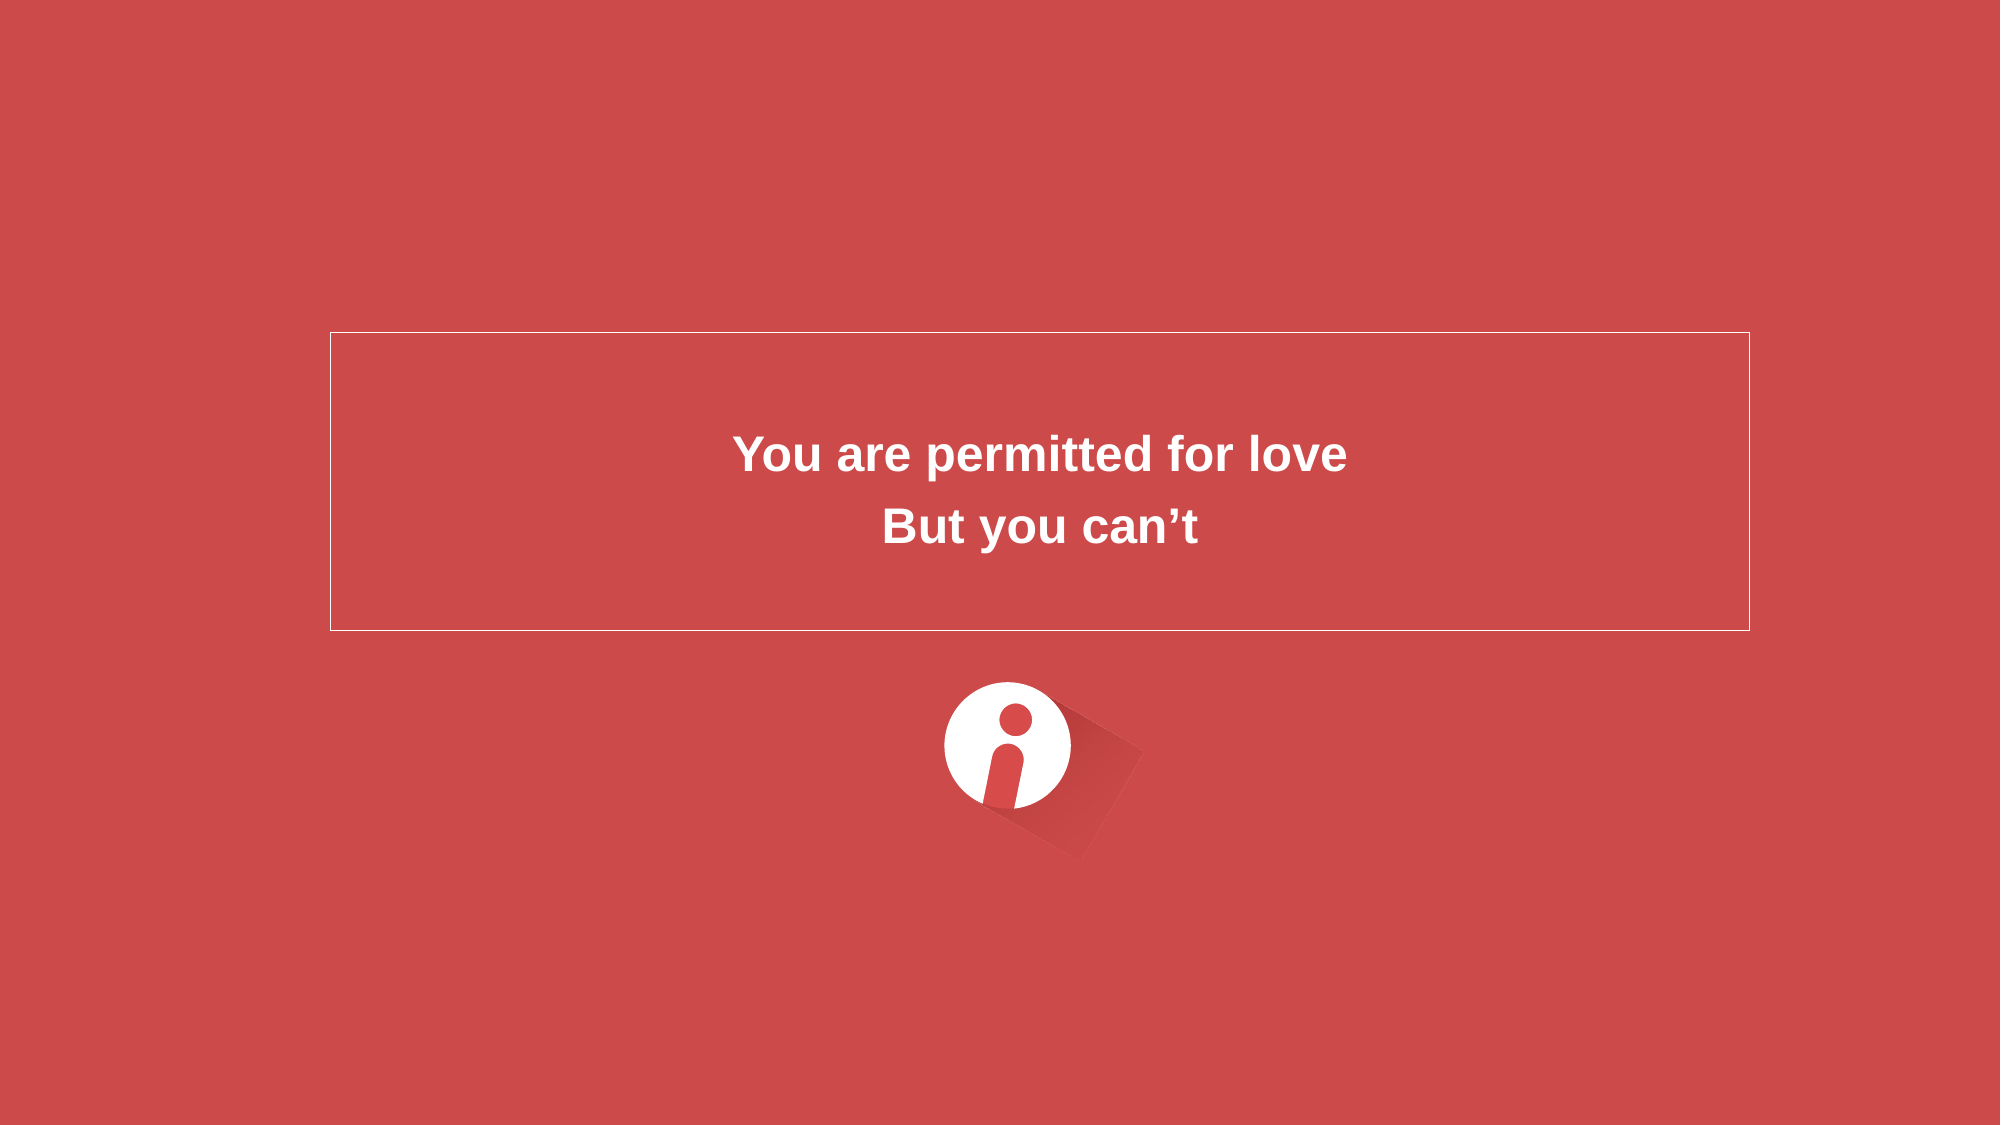

You are permitted for love
But you can’t